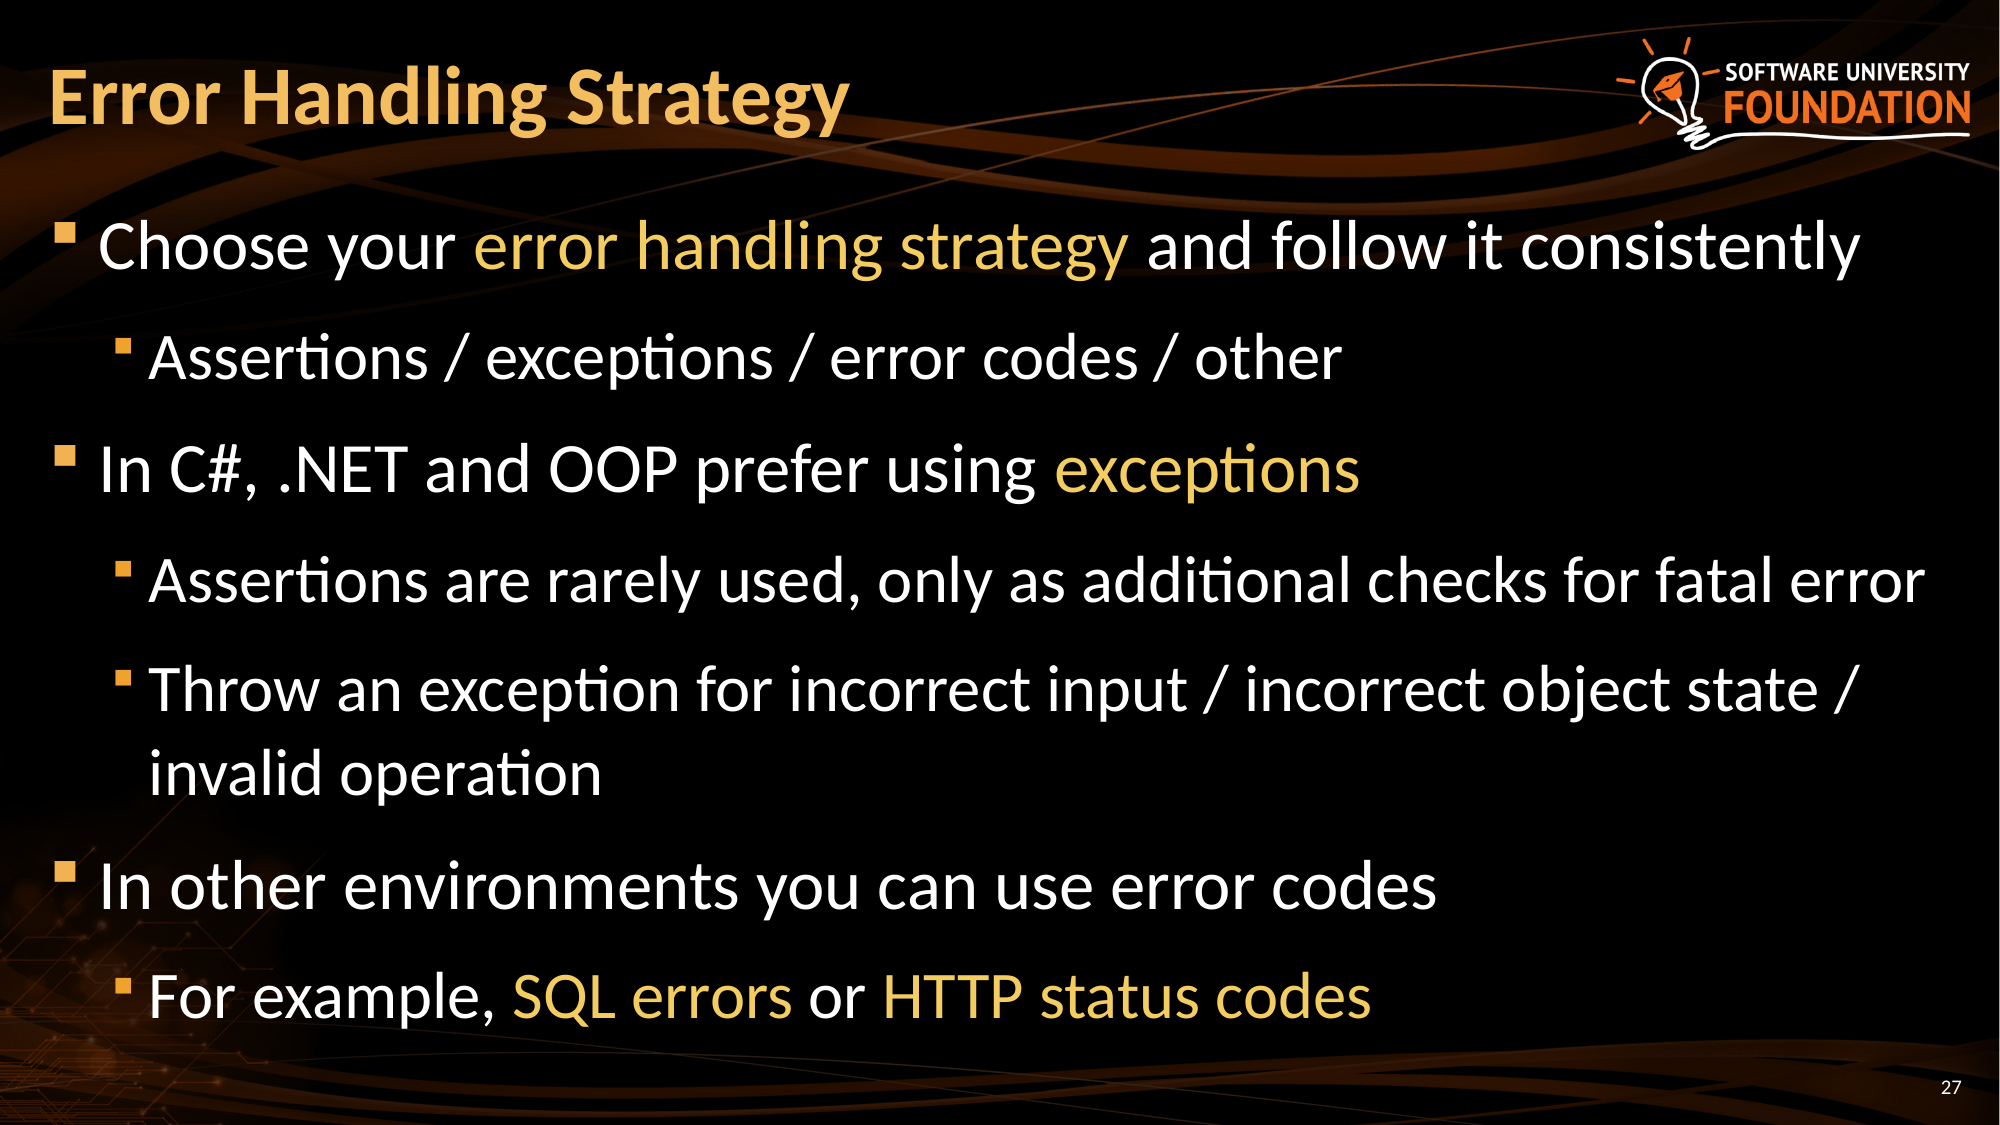

# Error Handling Strategy
Choose your error handling strategy and follow it consistently
Assertions / exceptions / error codes / other
In C#, .NET and OOP prefer using exceptions
Assertions are rarely used, only as additional checks for fatal error
Throw an exception for incorrect input / incorrect object state / invalid operation
In other environments you can use error codes
For example, SQL errors or HTTP status codes
27